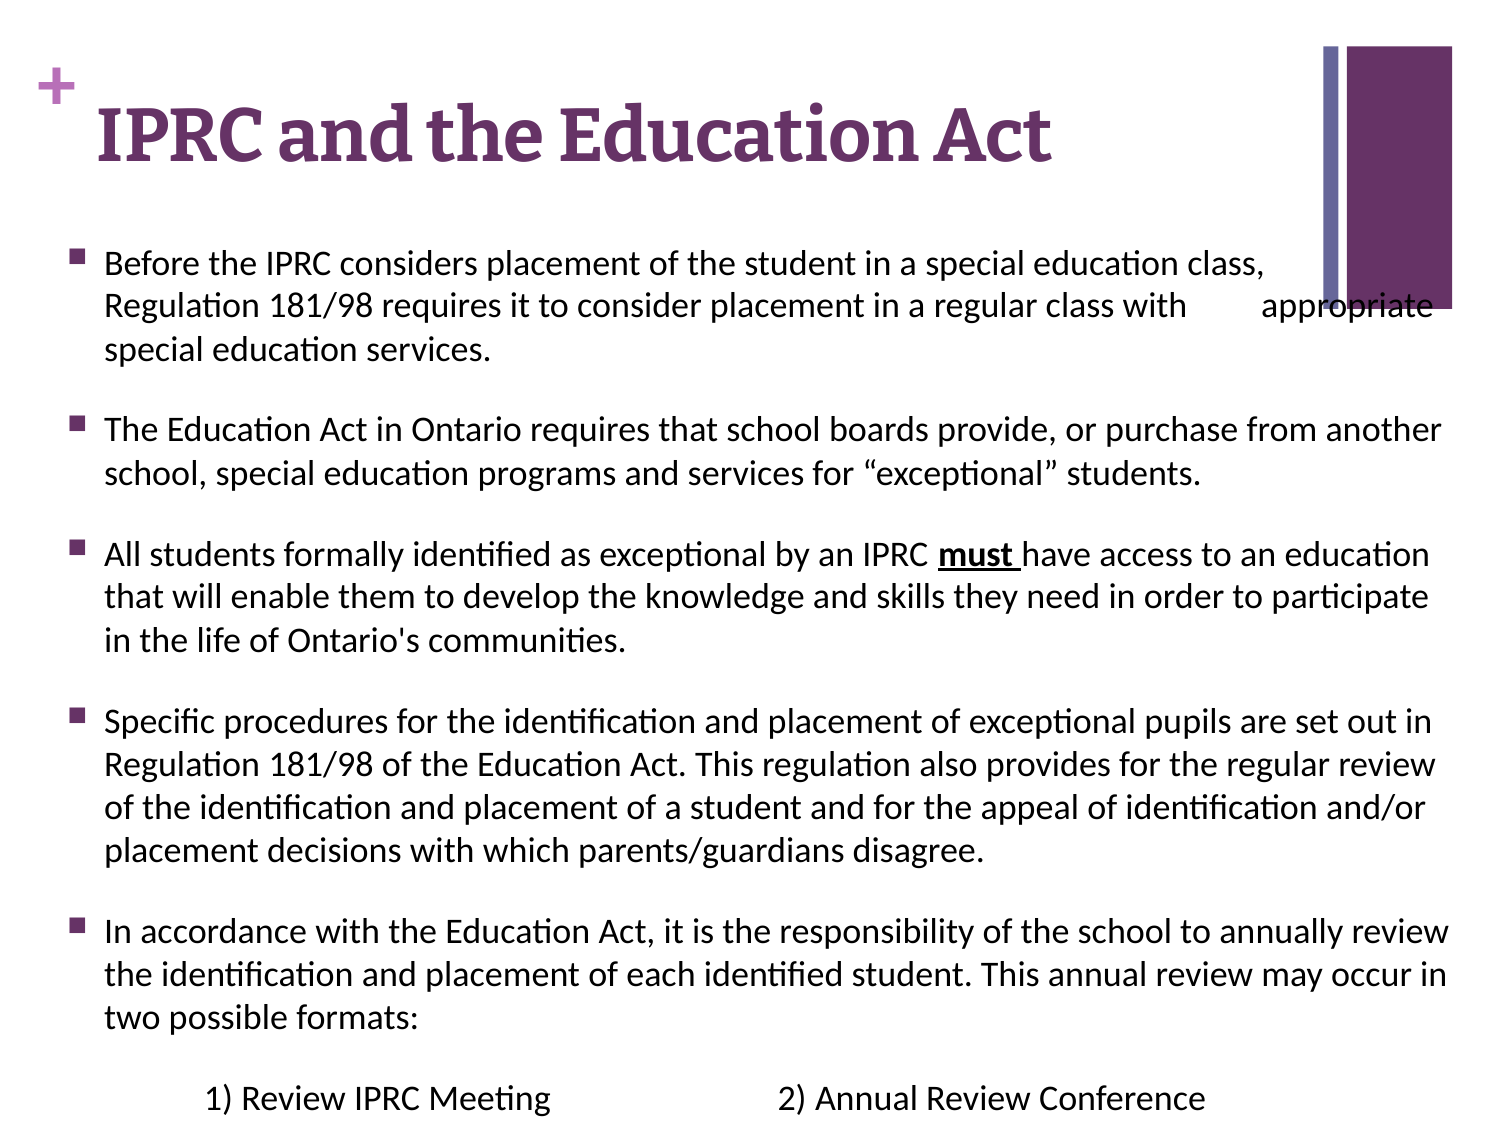

# IPRC and the Education Act
Before the IPRC considers placement of the student in a special education class,                      Regulation 181/98 requires it to consider placement in a regular class with         appropriate special education services.
The Education Act in Ontario requires that school boards provide, or purchase from another school, special education programs and services for “exceptional” students.
All students formally identified as exceptional by an IPRC must have access to an education that will enable them to develop the knowledge and skills they need in order to participate in the life of Ontario's communities.
Specific procedures for the identification and placement of exceptional pupils are set out in Regulation 181/98 of the Education Act. This regulation also provides for the regular review of the identification and placement of a student and for the appeal of identification and/or placement decisions with which parents/guardians disagree.
In accordance with the Education Act, it is the responsibility of the school to annually review the identification and placement of each identified student. This annual review may occur in two possible formats:
	1) Review IPRC Meeting	                    2) Annual Review Conference